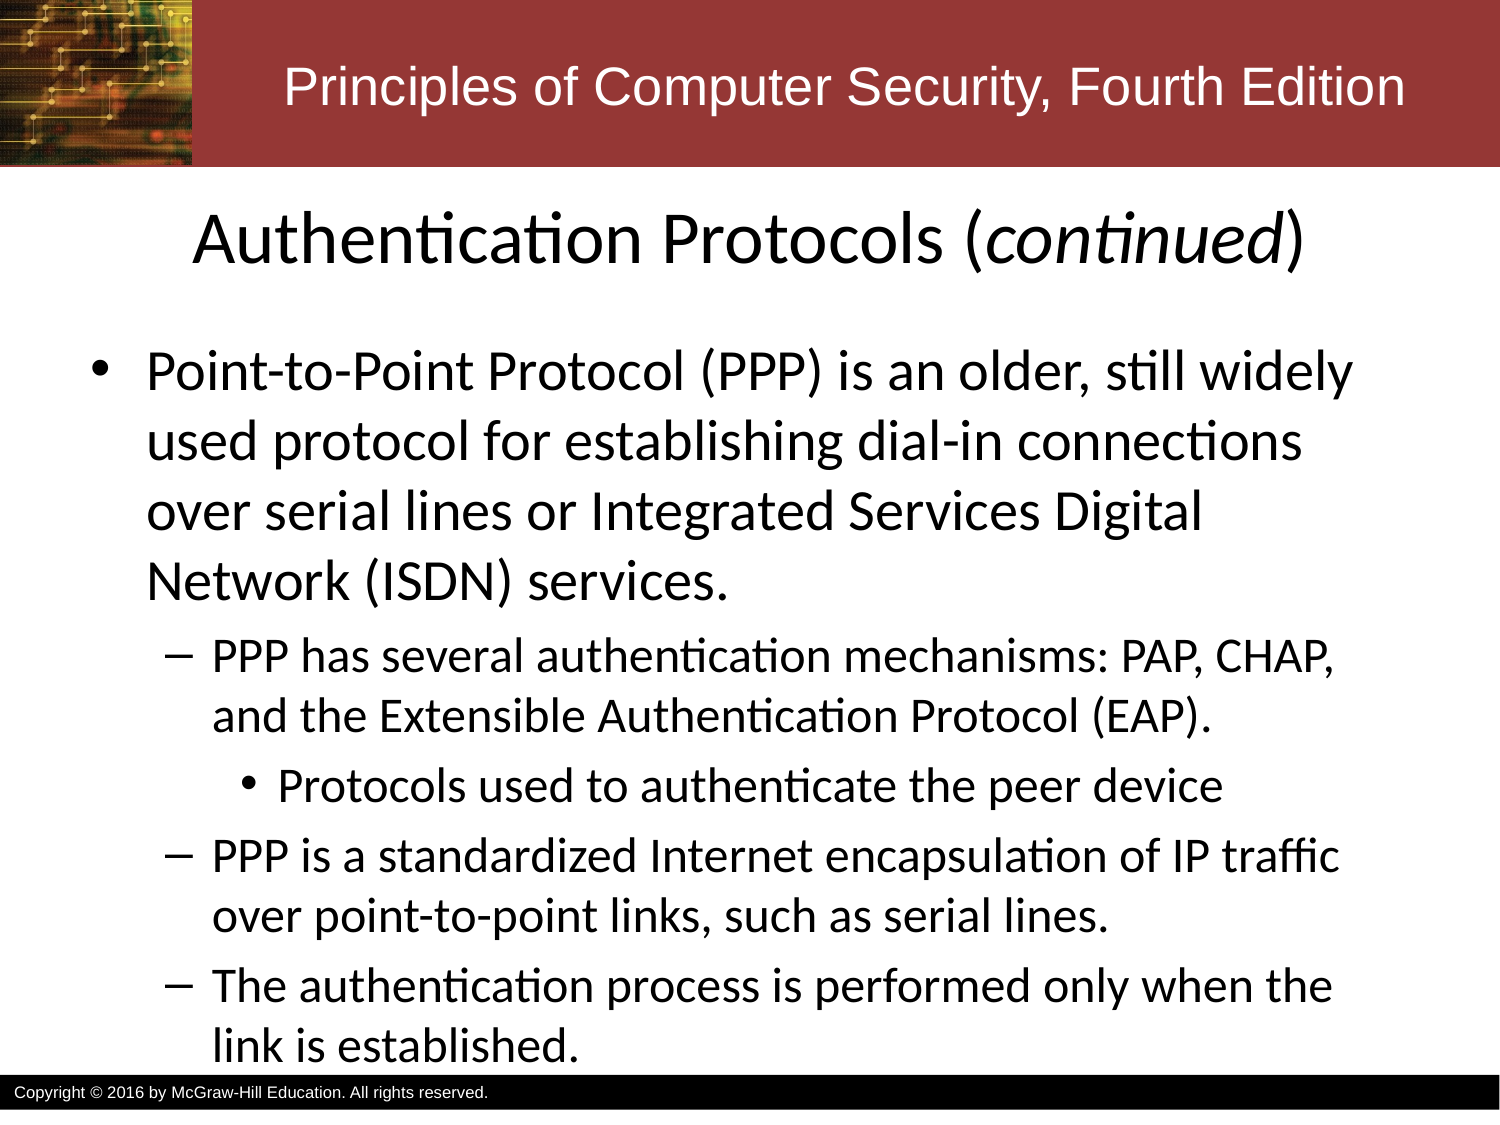

# Authentication Protocols (continued)
Point-to-Point Protocol (PPP) is an older, still widely used protocol for establishing dial-in connections over serial lines or Integrated Services Digital Network (ISDN) services.
PPP has several authentication mechanisms: PAP, CHAP, and the Extensible Authentication Protocol (EAP).
Protocols used to authenticate the peer device
PPP is a standardized Internet encapsulation of IP traffic over point-to-point links, such as serial lines.
The authentication process is performed only when the link is established.